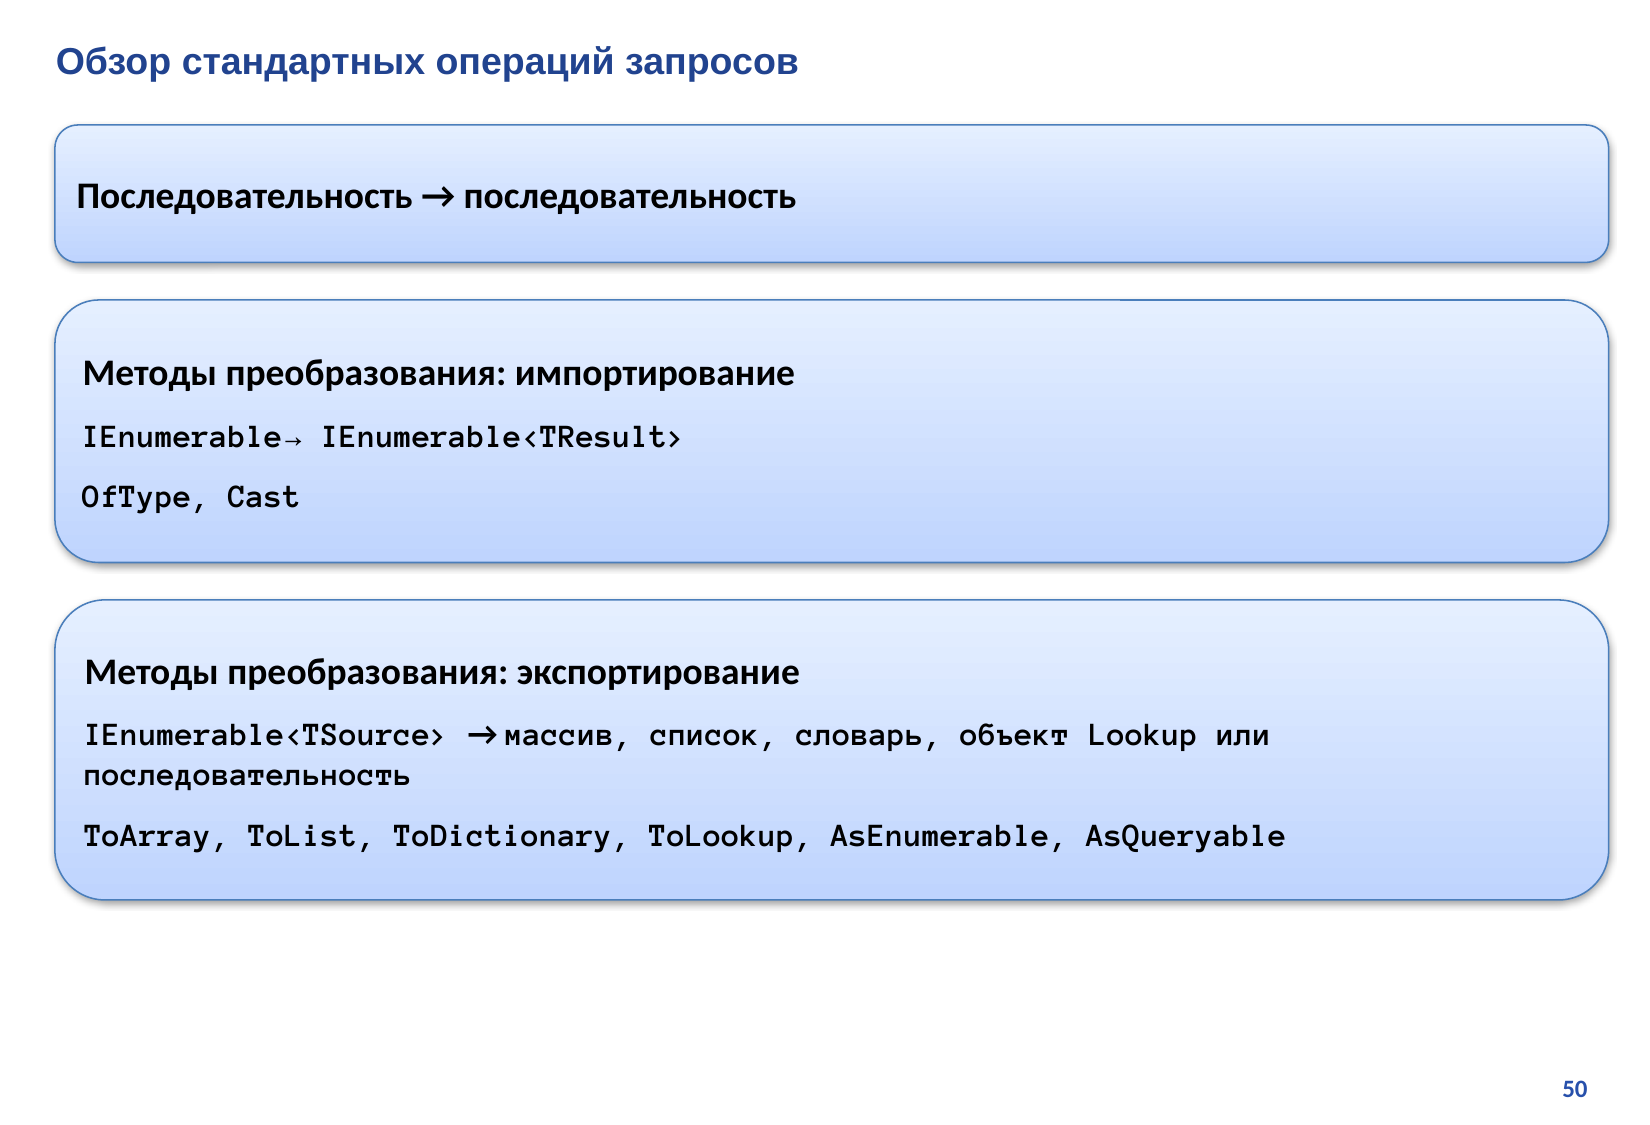

# Обзор стандартных операций запросов
Последовательность → последовательность
Методы преобразования: импортирование
IEnumerable→ IEnumerable<TResult>
OfType, Cast
Методы преобразования: экспортирование
IEnumerable<TSource> → массив, список, словарь, объект Lookup или последовательность
ToArray, ToList, ToDictionary, ToLookup, AsEnumerable, AsQueryable